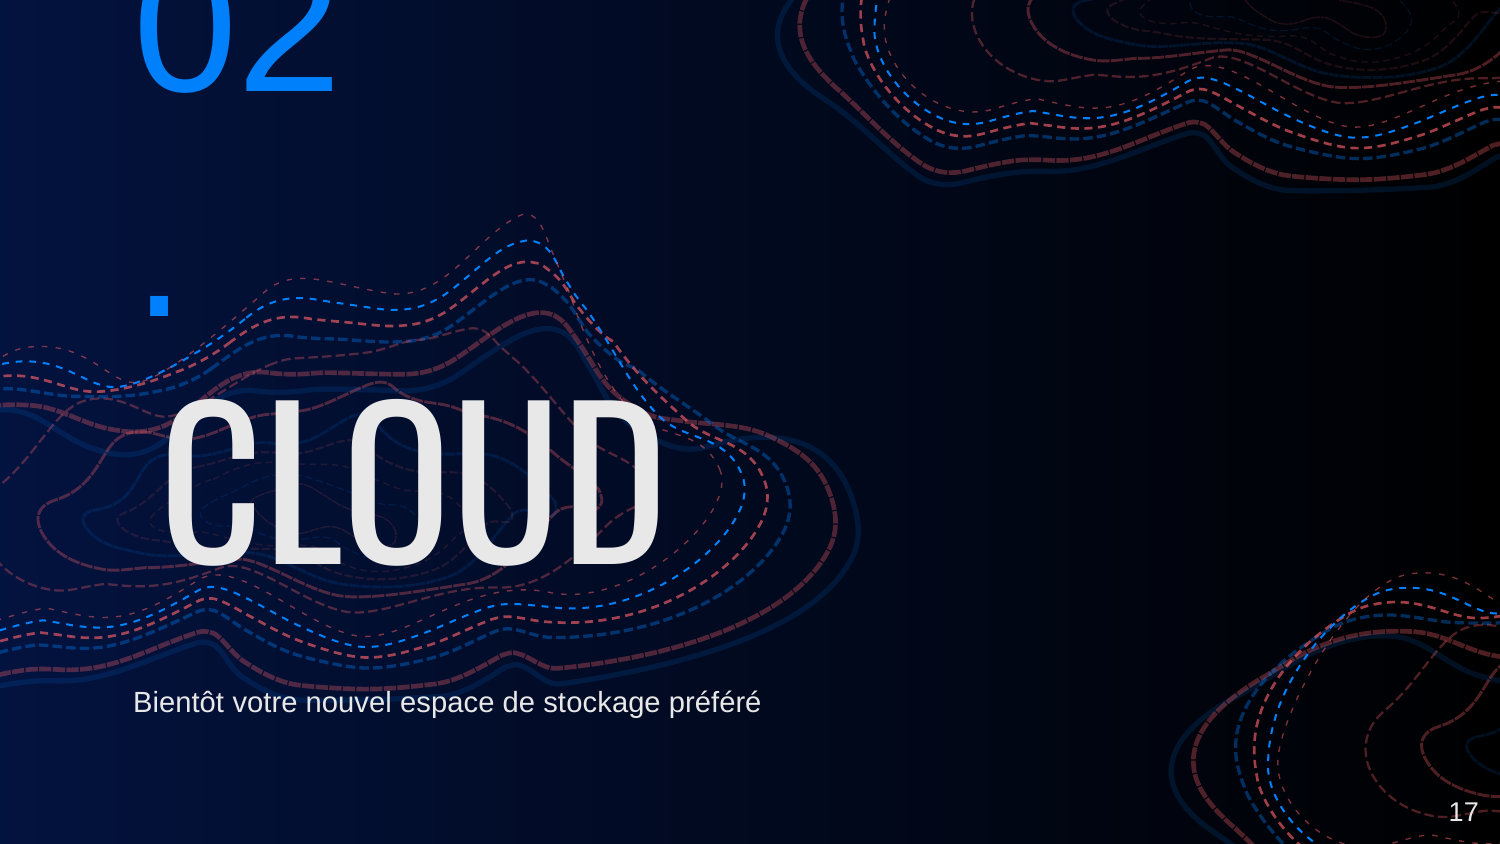

# 02.

CLOUD
Bientôt votre nouvel espace de stockage préféré
17